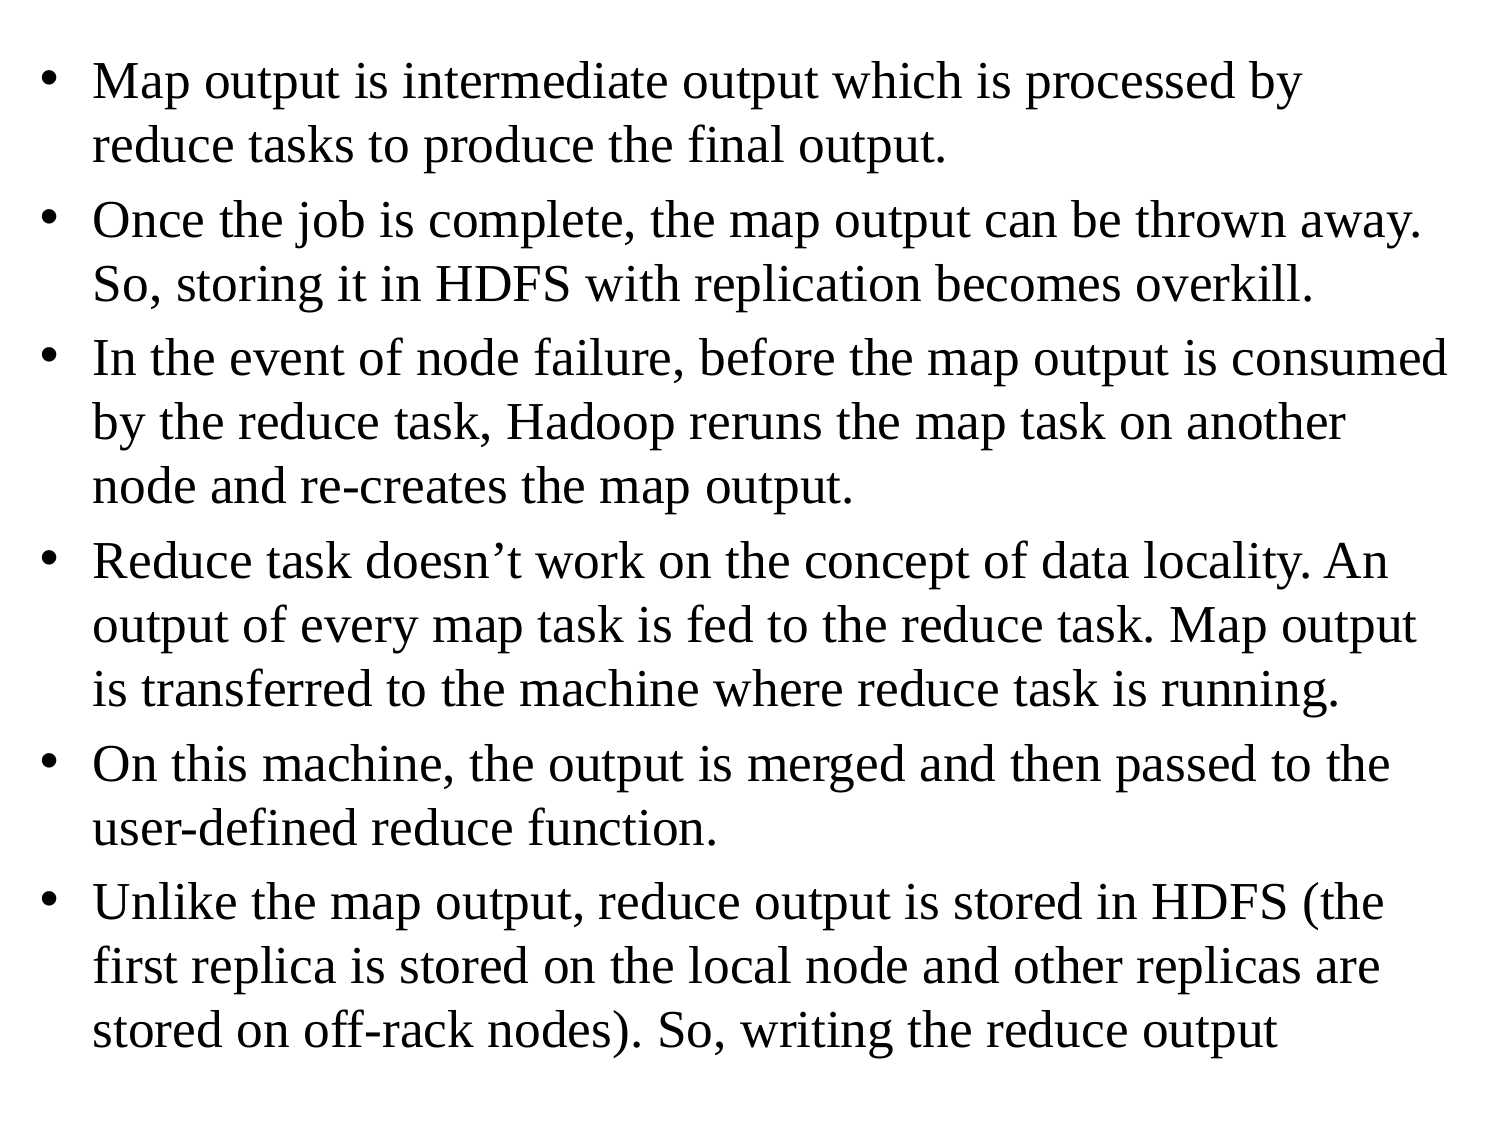

Map output is intermediate output which is processed by reduce tasks to produce the final output.
Once the job is complete, the map output can be thrown away. So, storing it in HDFS with replication becomes overkill.
In the event of node failure, before the map output is consumed by the reduce task, Hadoop reruns the map task on another node and re-creates the map output.
Reduce task doesn’t work on the concept of data locality. An output of every map task is fed to the reduce task. Map output is transferred to the machine where reduce task is running.
On this machine, the output is merged and then passed to the user-defined reduce function.
Unlike the map output, reduce output is stored in HDFS (the first replica is stored on the local node and other replicas are stored on off-rack nodes). So, writing the reduce output